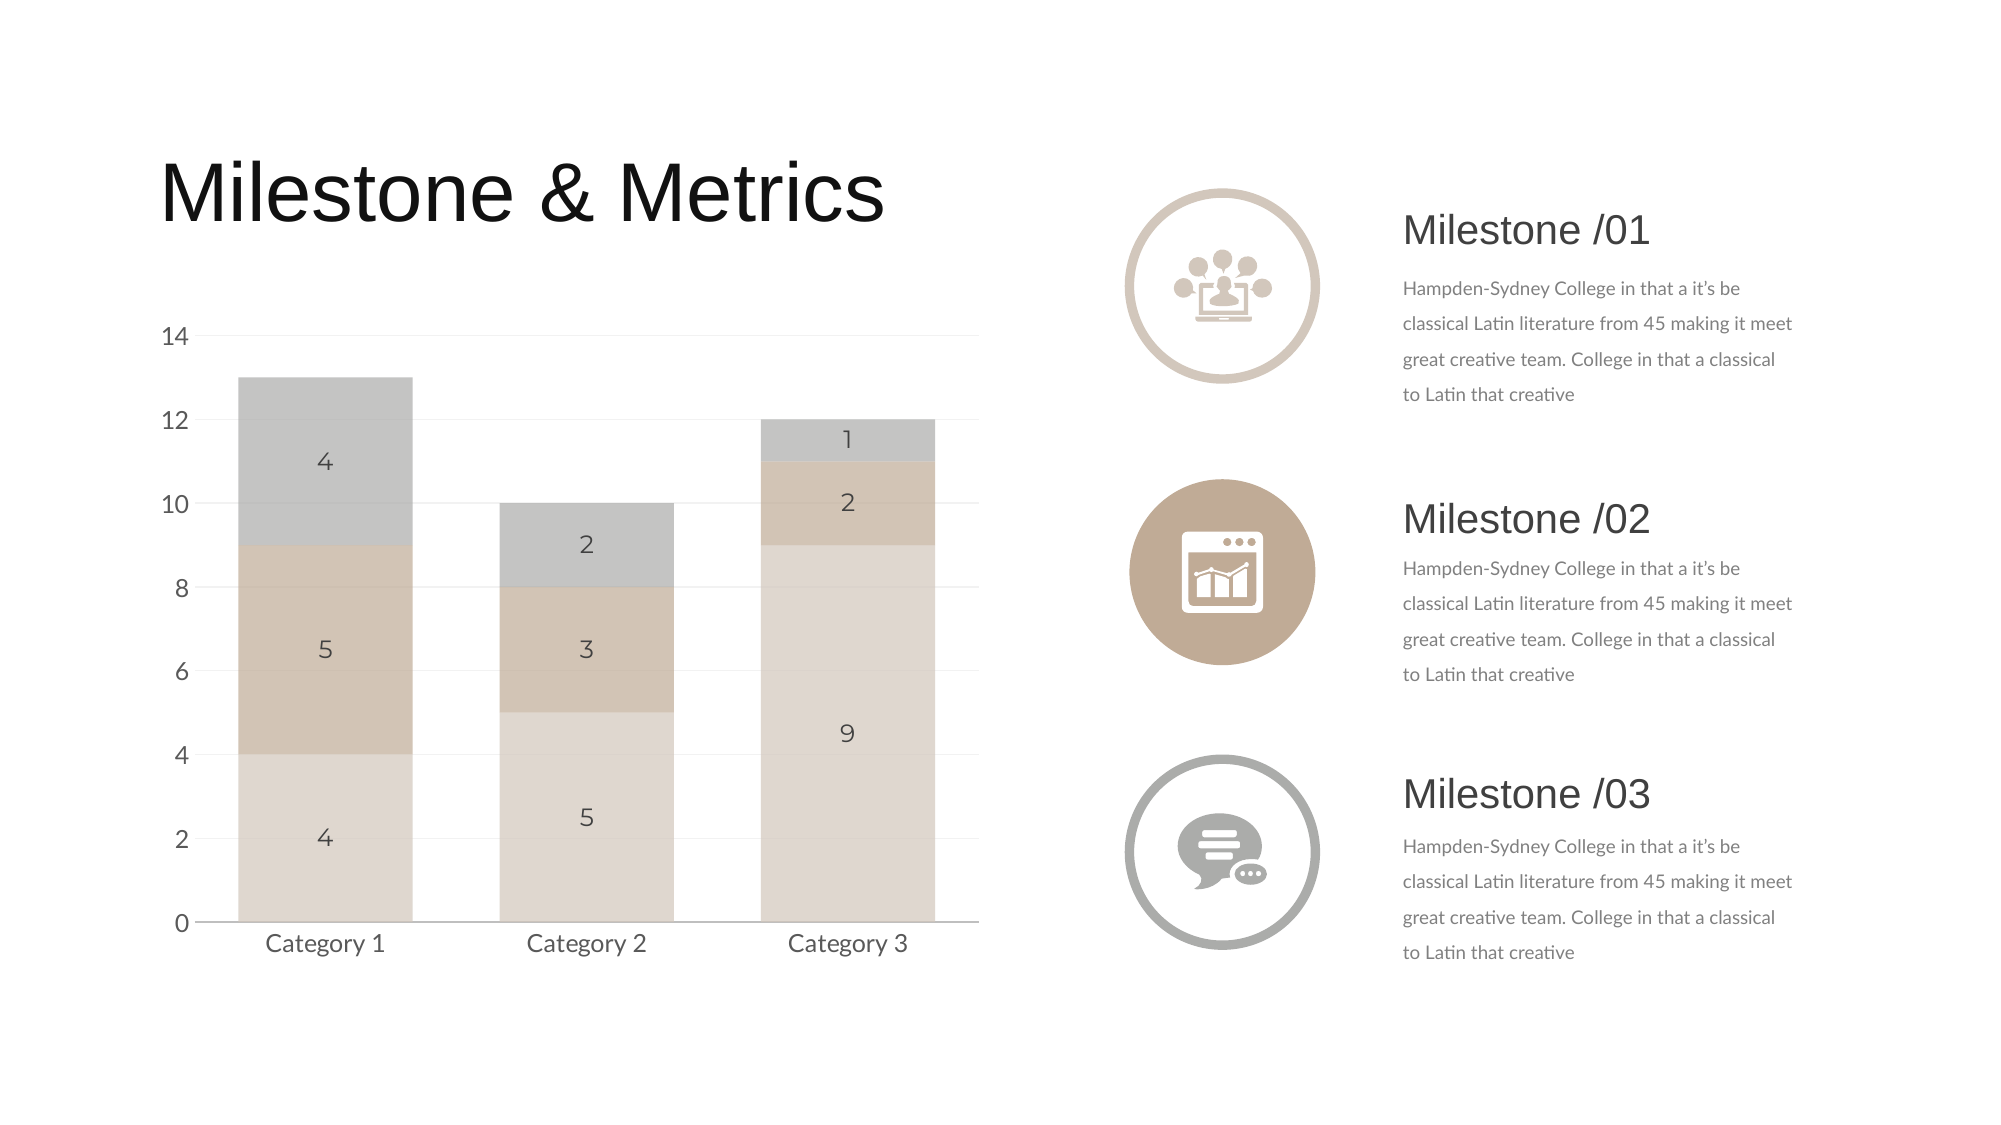

Milestone & Metrics

Milestone /01
Hampden-Sydney College in that a it’s be
classical Latin literature from 45 making it meet great creative team. College in that a classical
to Latin that creative

### Chart

| Category | Series 1 | Series 2 | Series 3 |
|---|---|---|---|
| Category 1 | 4.0 | 5.0 | 4.0 |
| Category 2 | 5.0 | 3.0 | 2.0 |
| Category 3 | 9.0 | 2.0 | 1.0 |

Milestone /02
Hampden-Sydney College in that a it’s be
classical Latin literature from 45 making it meet great creative team. College in that a classical
to Latin that creative

Milestone /03
Hampden-Sydney College in that a it’s be
classical Latin literature from 45 making it meet great creative team. College in that a classical
to Latin that creative